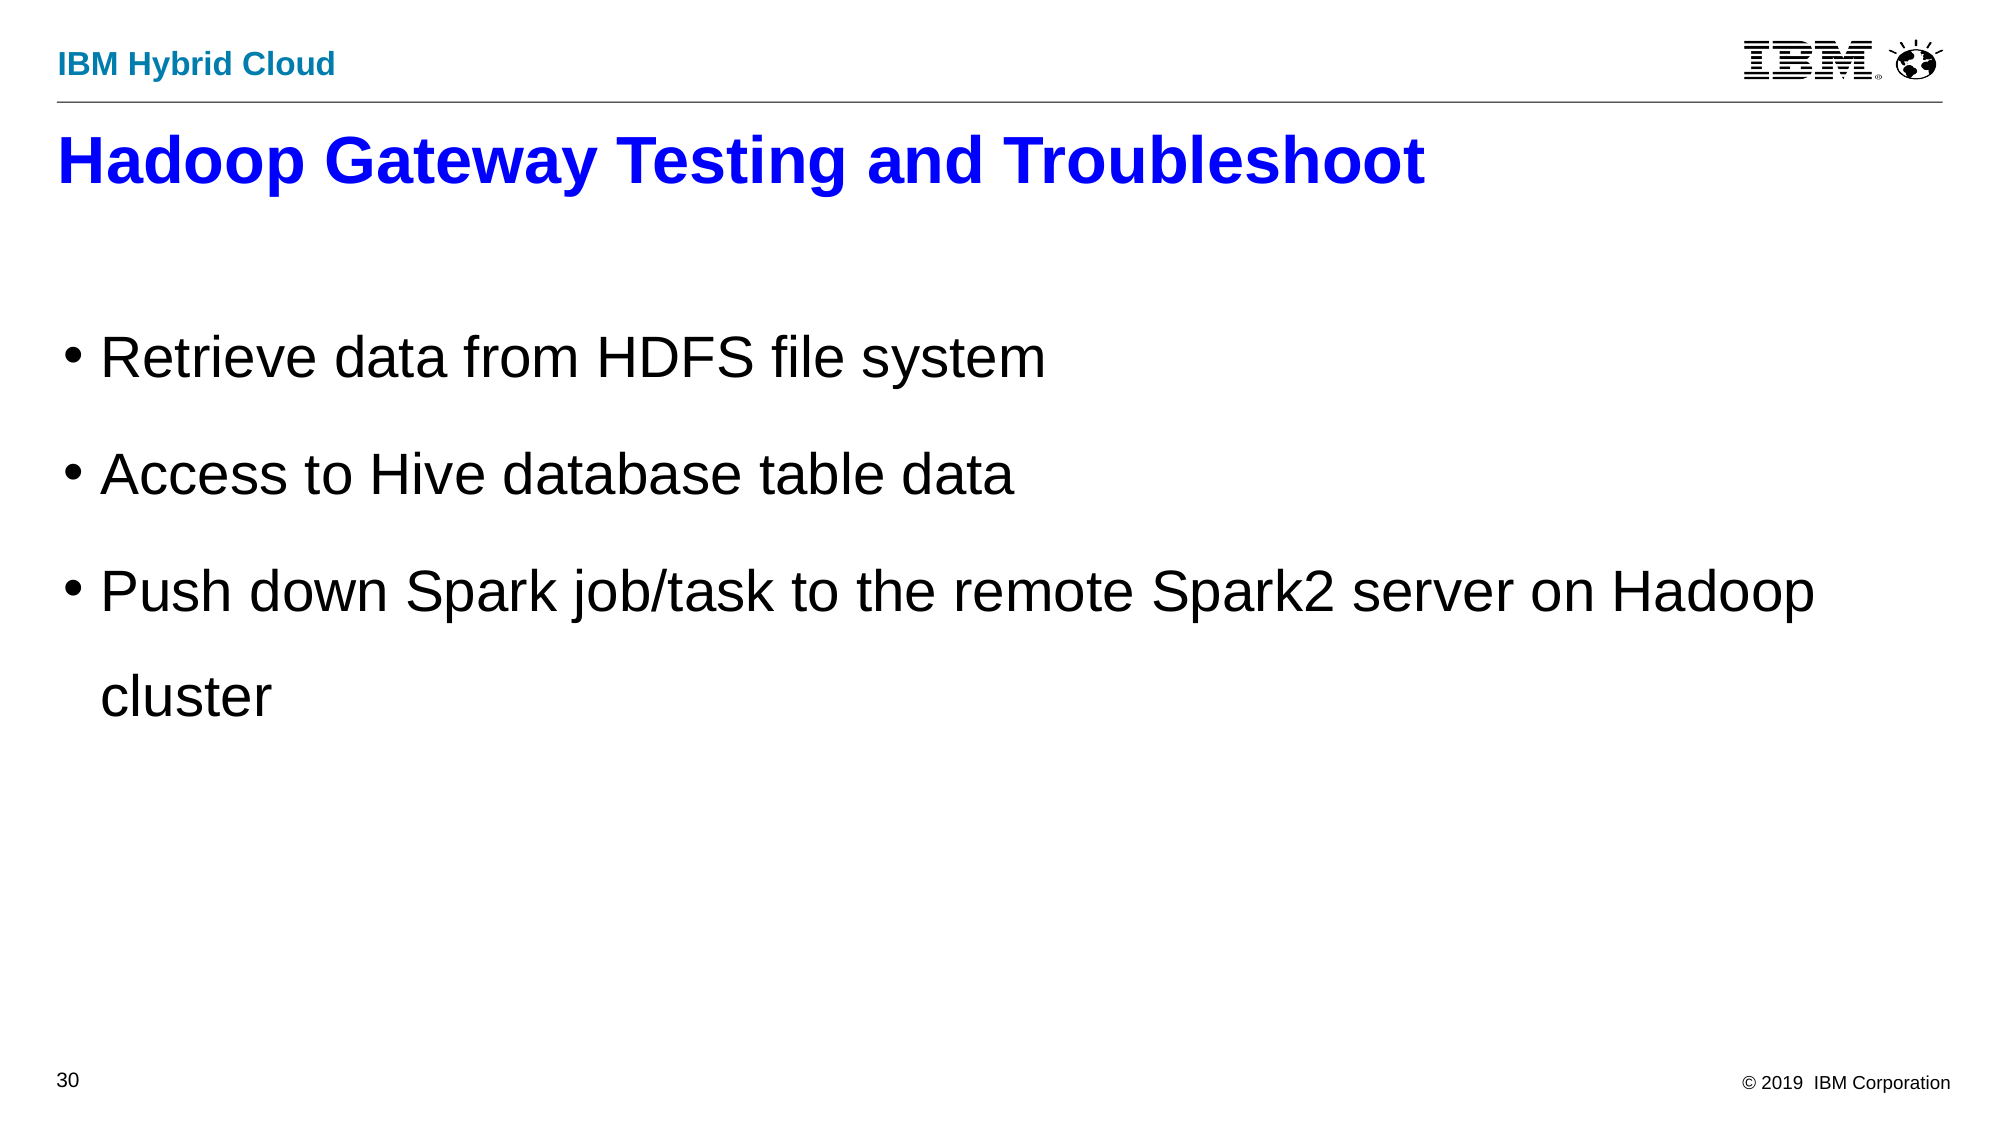

# Hadoop Gateway Testing and Troubleshoot
Retrieve data from HDFS file system
Access to Hive database table data
Push down Spark job/task to the remote Spark2 server on Hadoop cluster